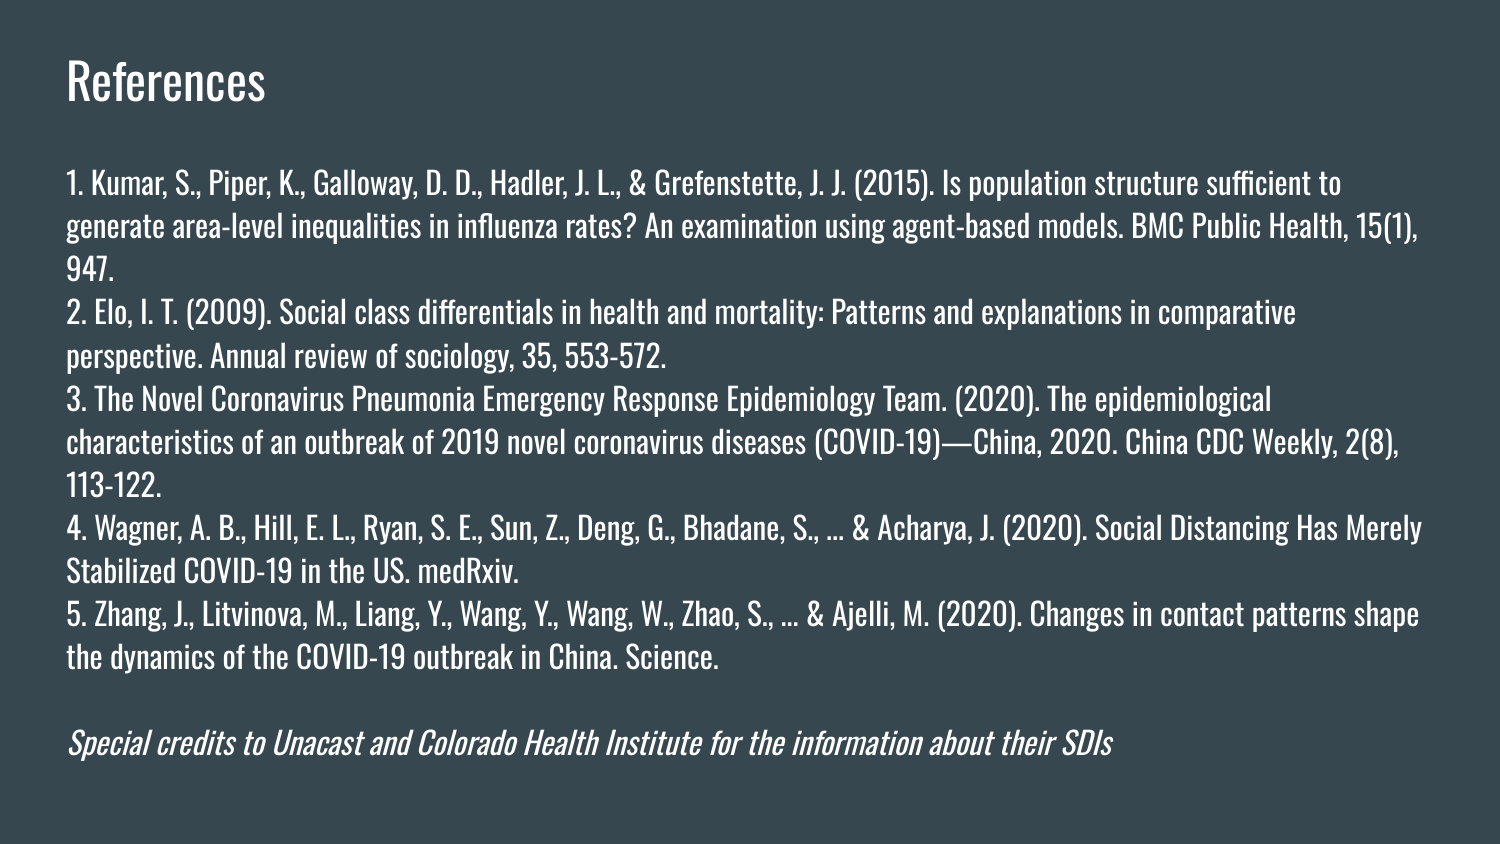

# References

1. Kumar, S., Piper, K., Galloway, D. D., Hadler, J. L., & Grefenstette, J. J. (2015). Is population structure sufficient to generate area-level inequalities in influenza rates? An examination using agent-based models. BMC Public Health, 15(1), 947.
2. Elo, I. T. (2009). Social class differentials in health and mortality: Patterns and explanations in comparative perspective. Annual review of sociology, 35, 553-572.
3. The Novel Coronavirus Pneumonia Emergency Response Epidemiology Team. (2020). The epidemiological characteristics of an outbreak of 2019 novel coronavirus diseases (COVID-19)—China, 2020. China CDC Weekly, 2(8), 113-122.
4. Wagner, A. B., Hill, E. L., Ryan, S. E., Sun, Z., Deng, G., Bhadane, S., ... & Acharya, J. (2020). Social Distancing Has Merely Stabilized COVID-19 in the US. medRxiv.
5. Zhang, J., Litvinova, M., Liang, Y., Wang, Y., Wang, W., Zhao, S., ... & Ajelli, M. (2020). Changes in contact patterns shape the dynamics of the COVID-19 outbreak in China. Science.

Special credits to Unacast and Colorado Health Institute for the information about their SDIs